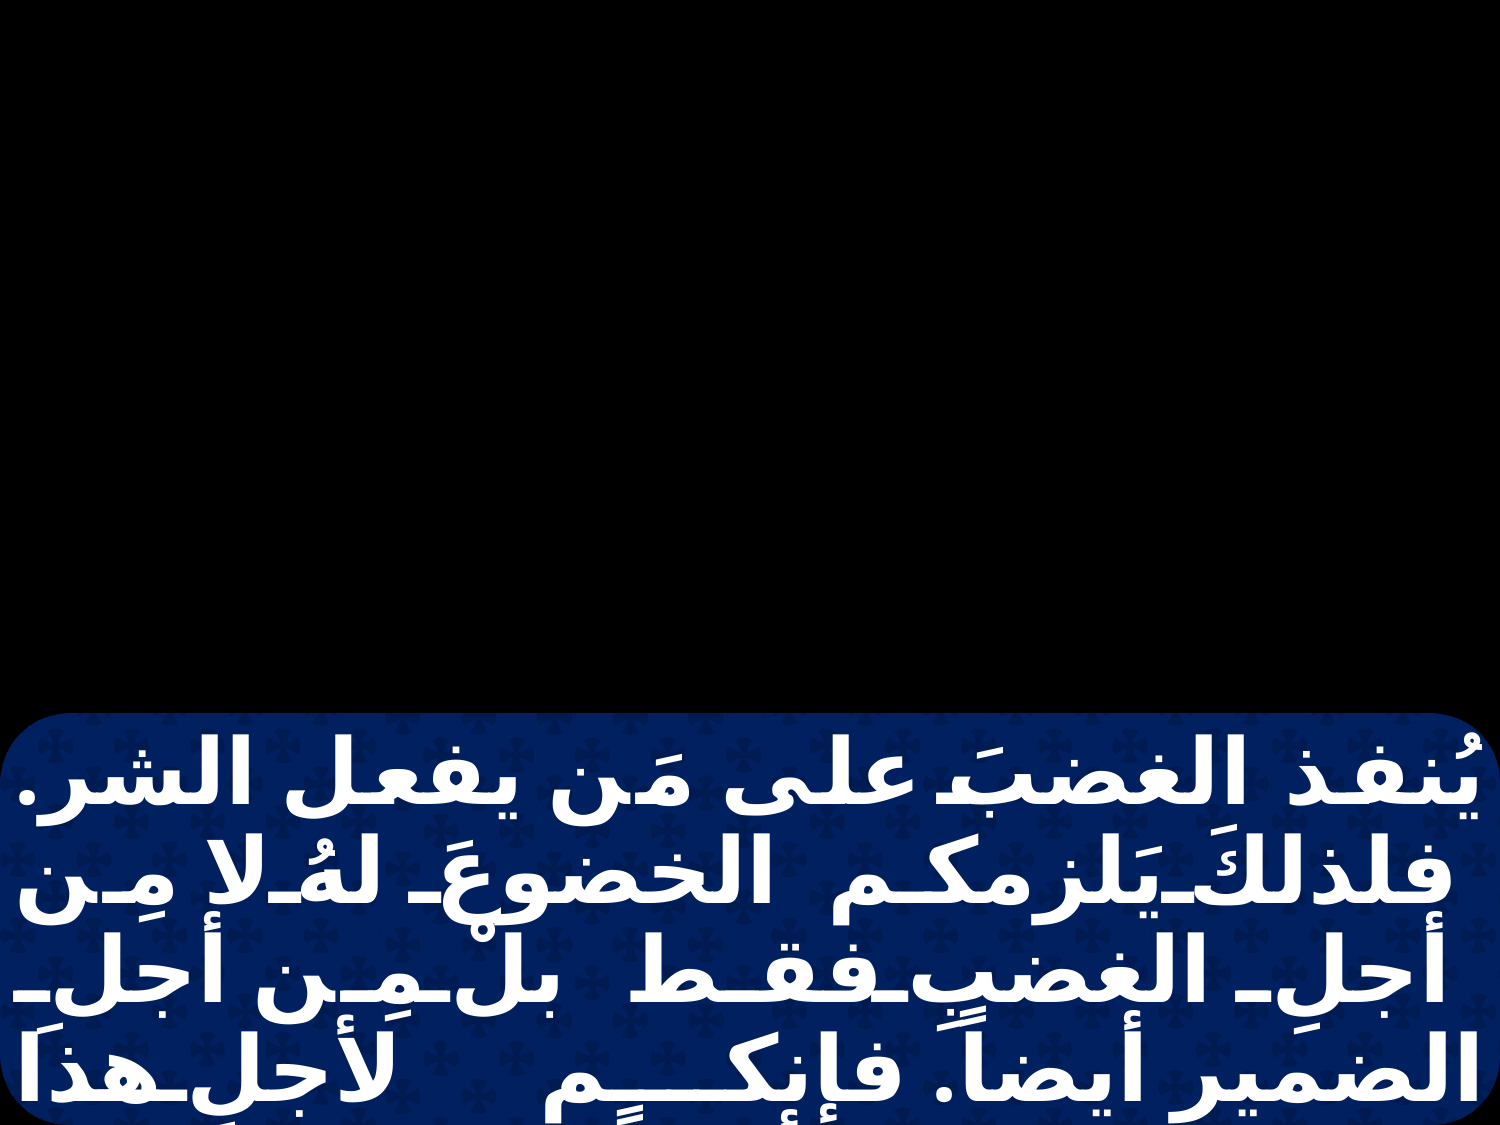

يُنفذ الغضبَ على مَن يفعل الشر. فلذلكَ يَلزمكم الخضوعَ لهُ لا مِن أجلِ الغضبِ فقط بلْ مِن أجلِ الضميرِ أيضاً. فإنكم لأجلِ هذا توفونَ الجزيةِ أيضاً إذ هم خدامُ اللهِ المُواظبونَ على ذلكَ بعينِهِ. أعطوا